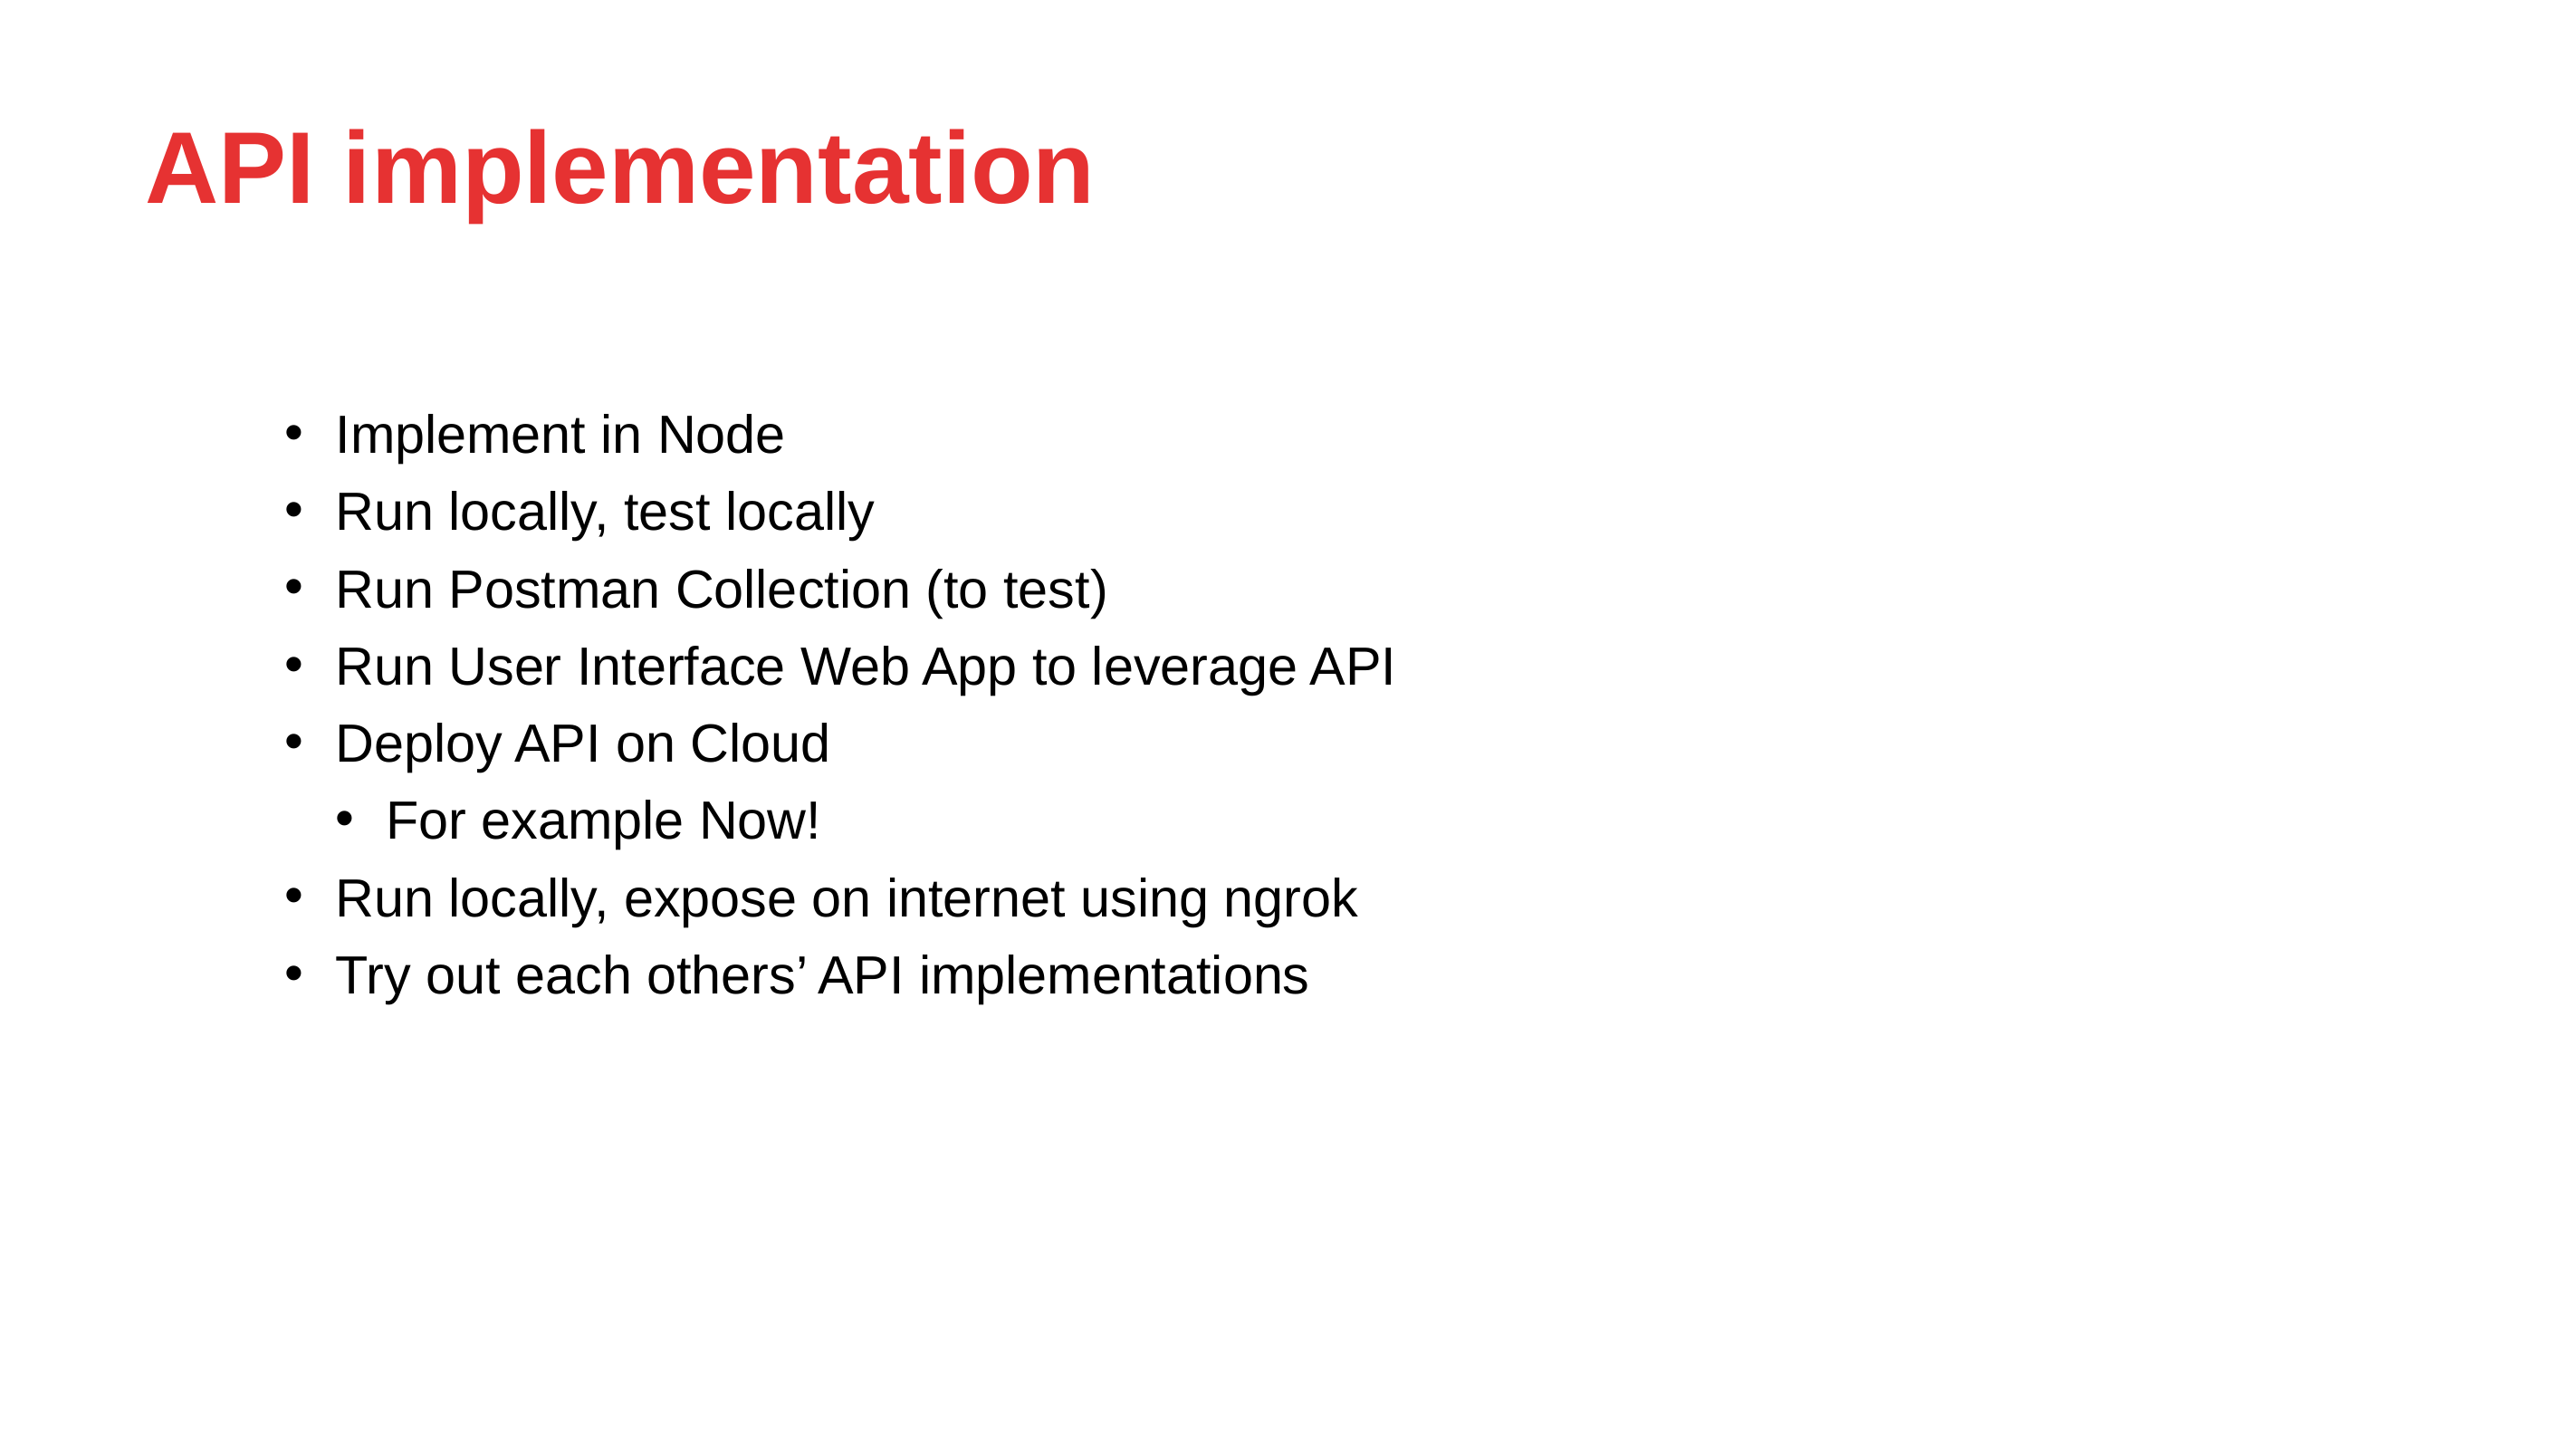

# API implementation
Implement in Node
Run locally, test locally
Run Postman Collection (to test)
Run User Interface Web App to leverage API
Deploy API on Cloud
For example Now!
Run locally, expose on internet using ngrok
Try out each others’ API implementations